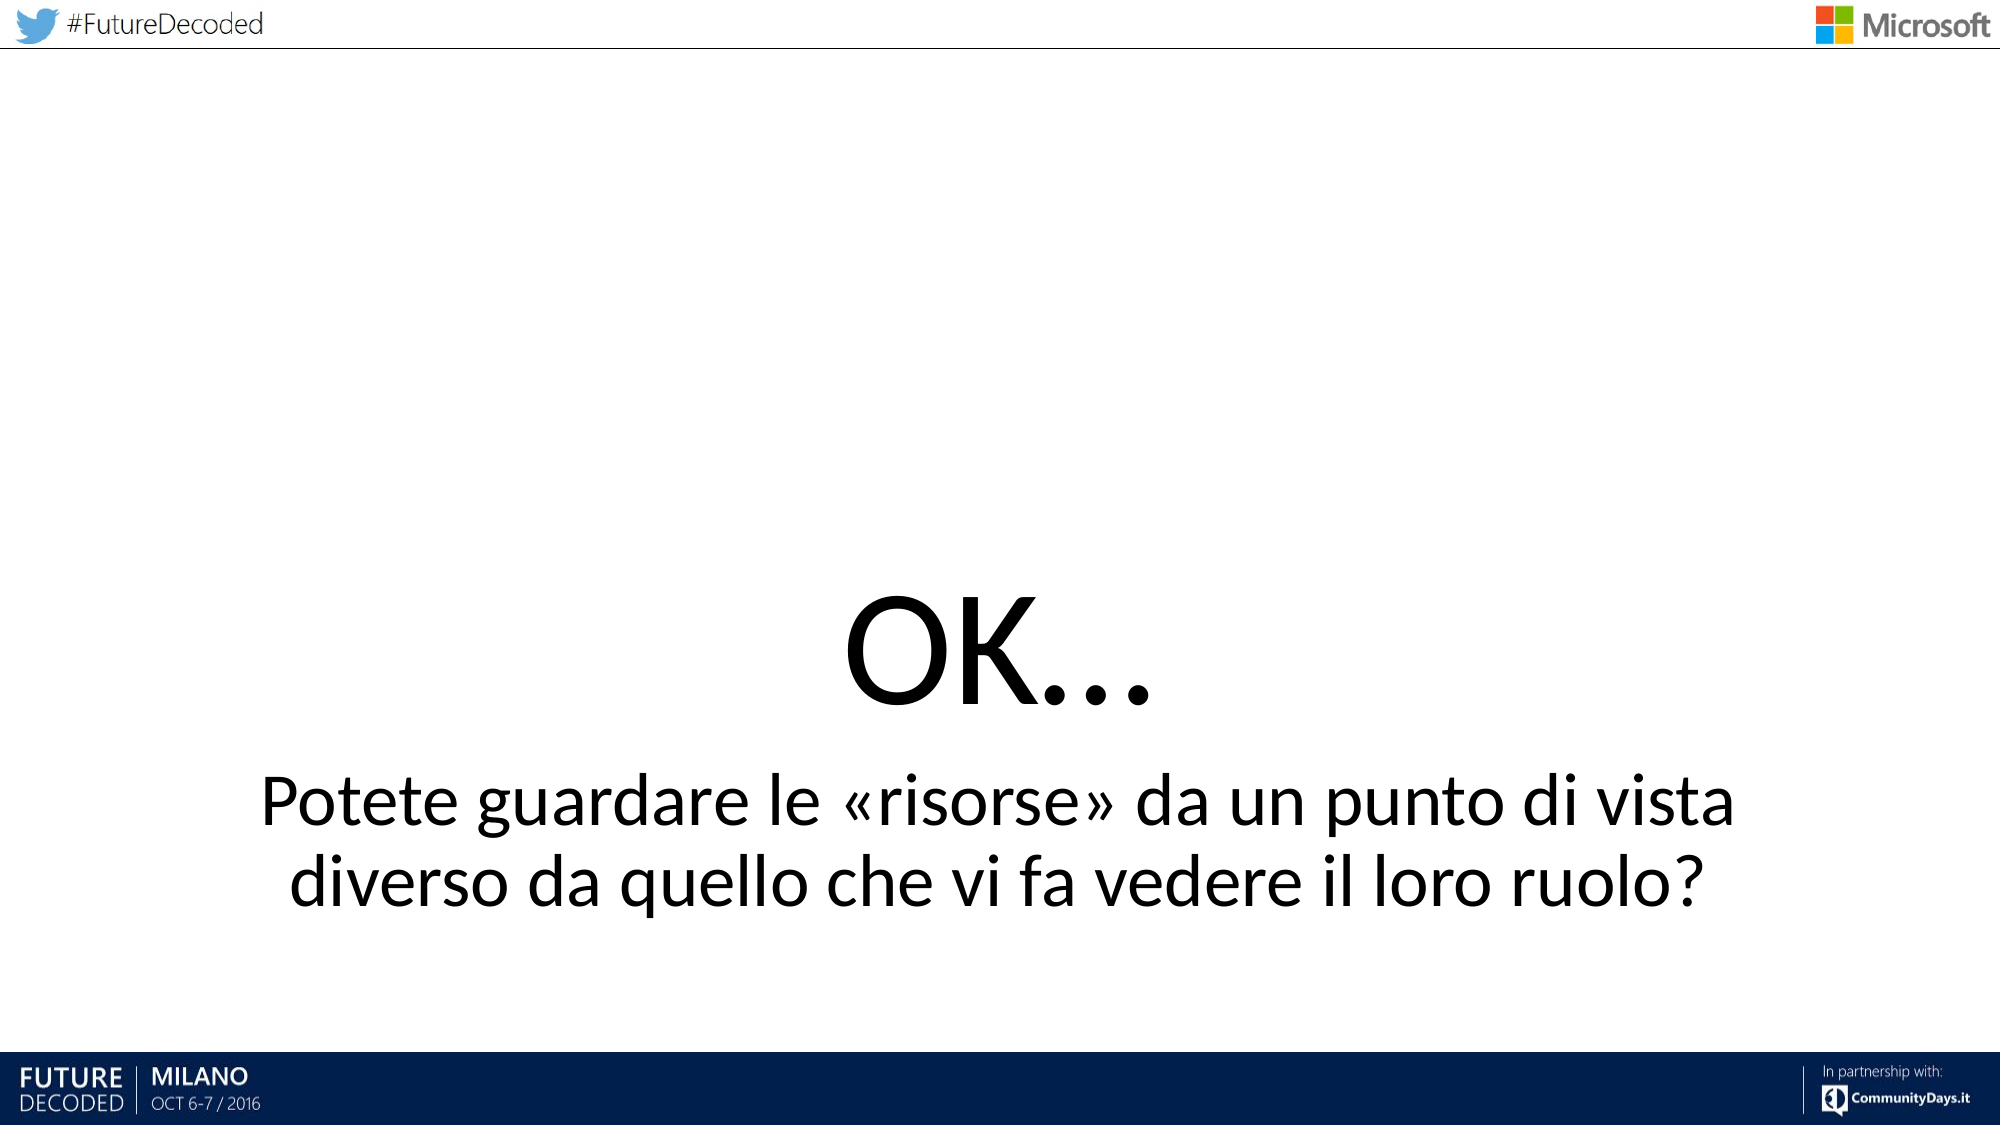

# OK…
Potete guardare le «risorse» da un punto di vista diverso da quello che vi fa vedere il loro ruolo?